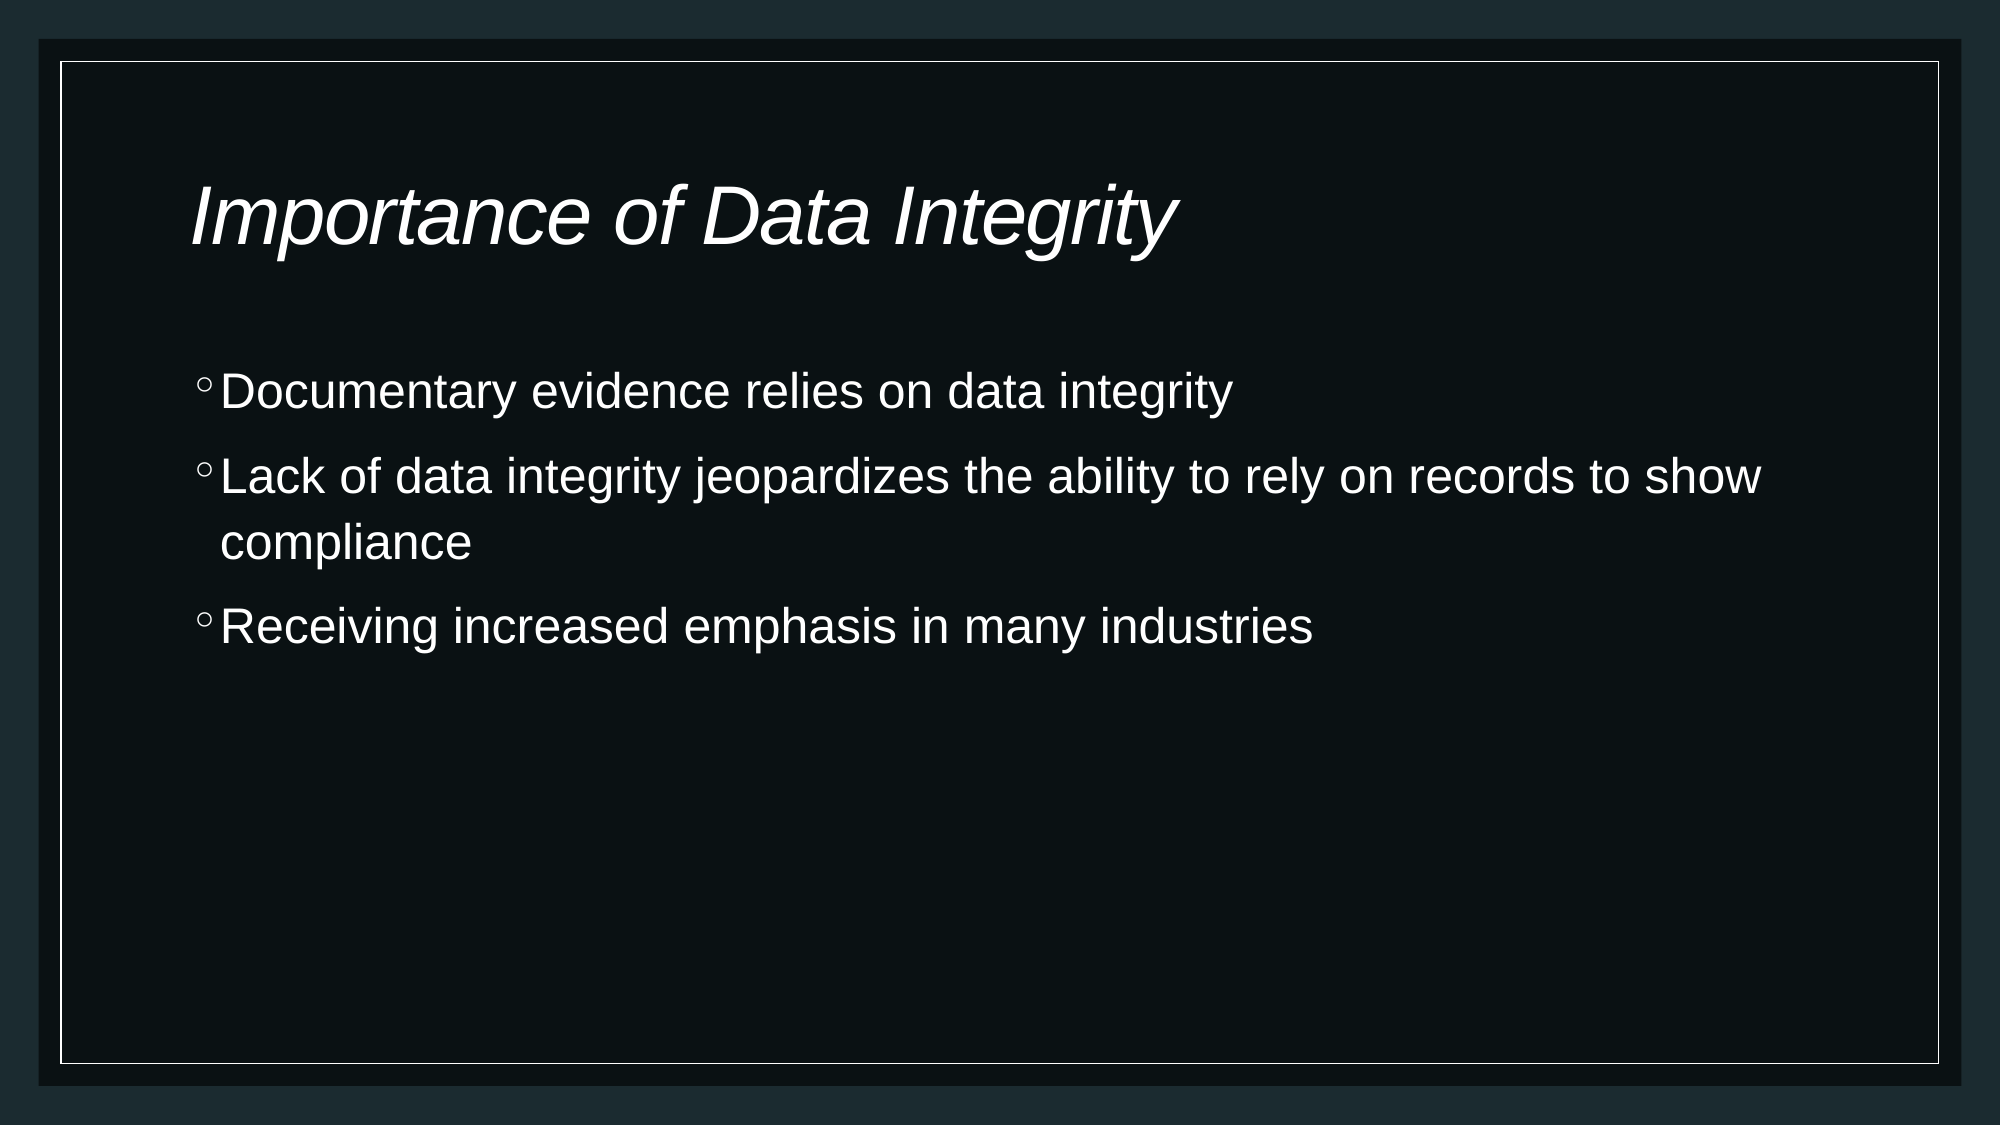

# Importance of Data Integrity
Documentary evidence relies on data integrity
Lack of data integrity jeopardizes the ability to rely on records to show compliance
Receiving increased emphasis in many industries